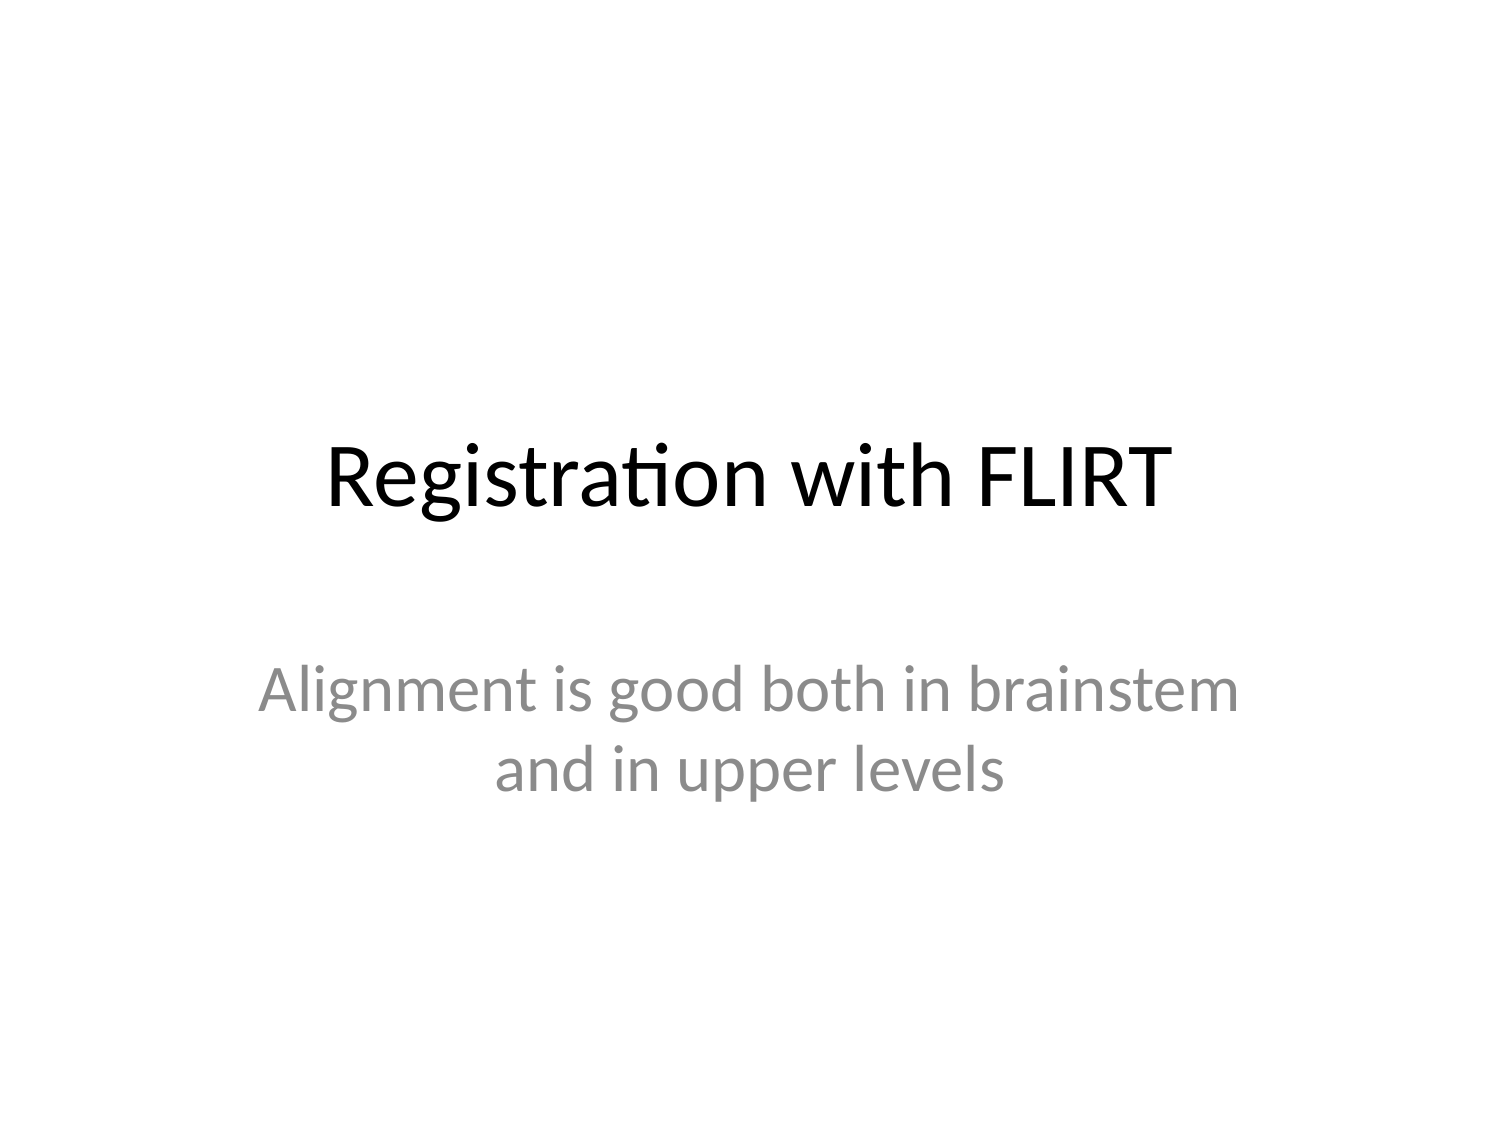

# Registration with FLIRT
Alignment is good both in brainstem and in upper levels